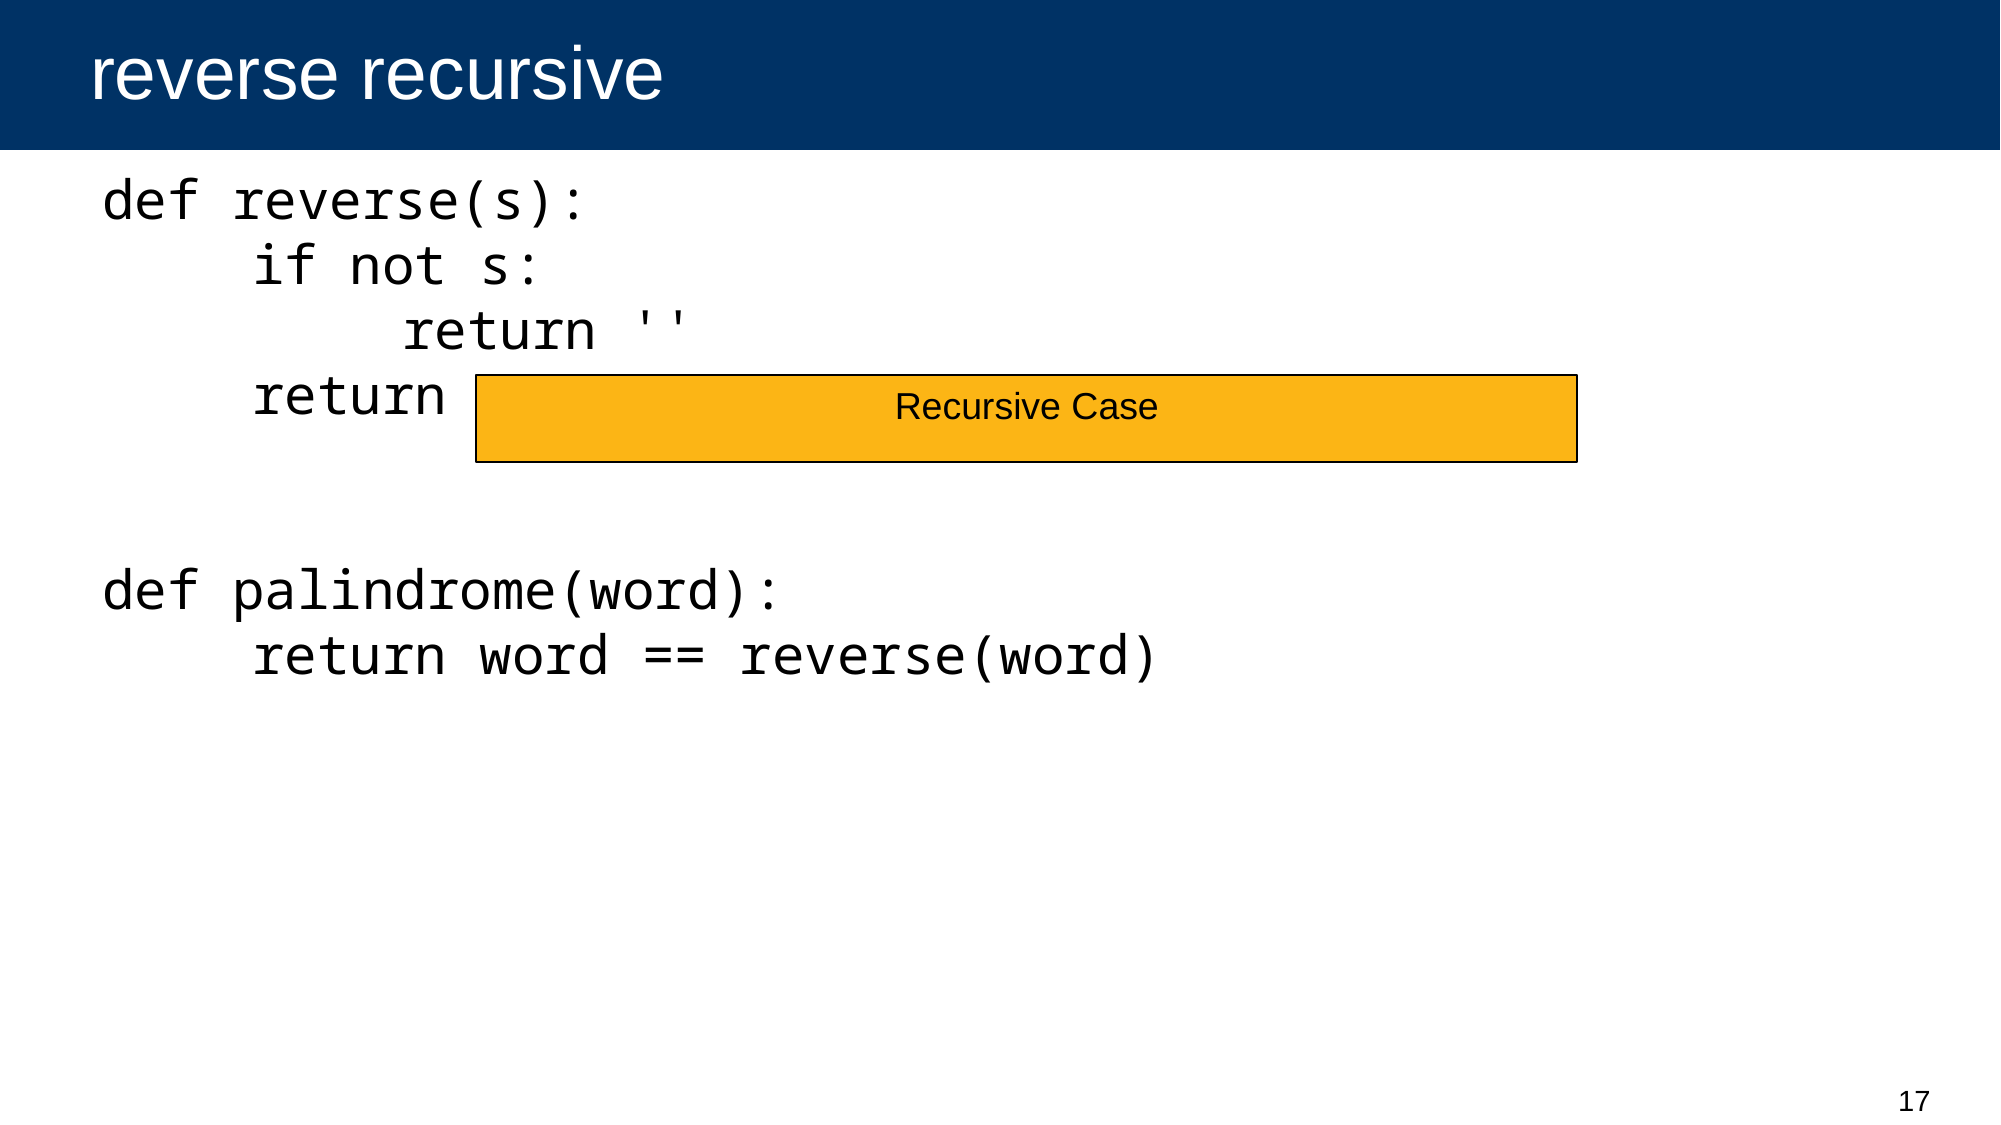

# reverse recursive
def reverse(s):
	if not s:
		return ''
	return reverse(s[1:]) + s[0]

def palindrome(word):
	return word == reverse(word)

Recursive Case
17